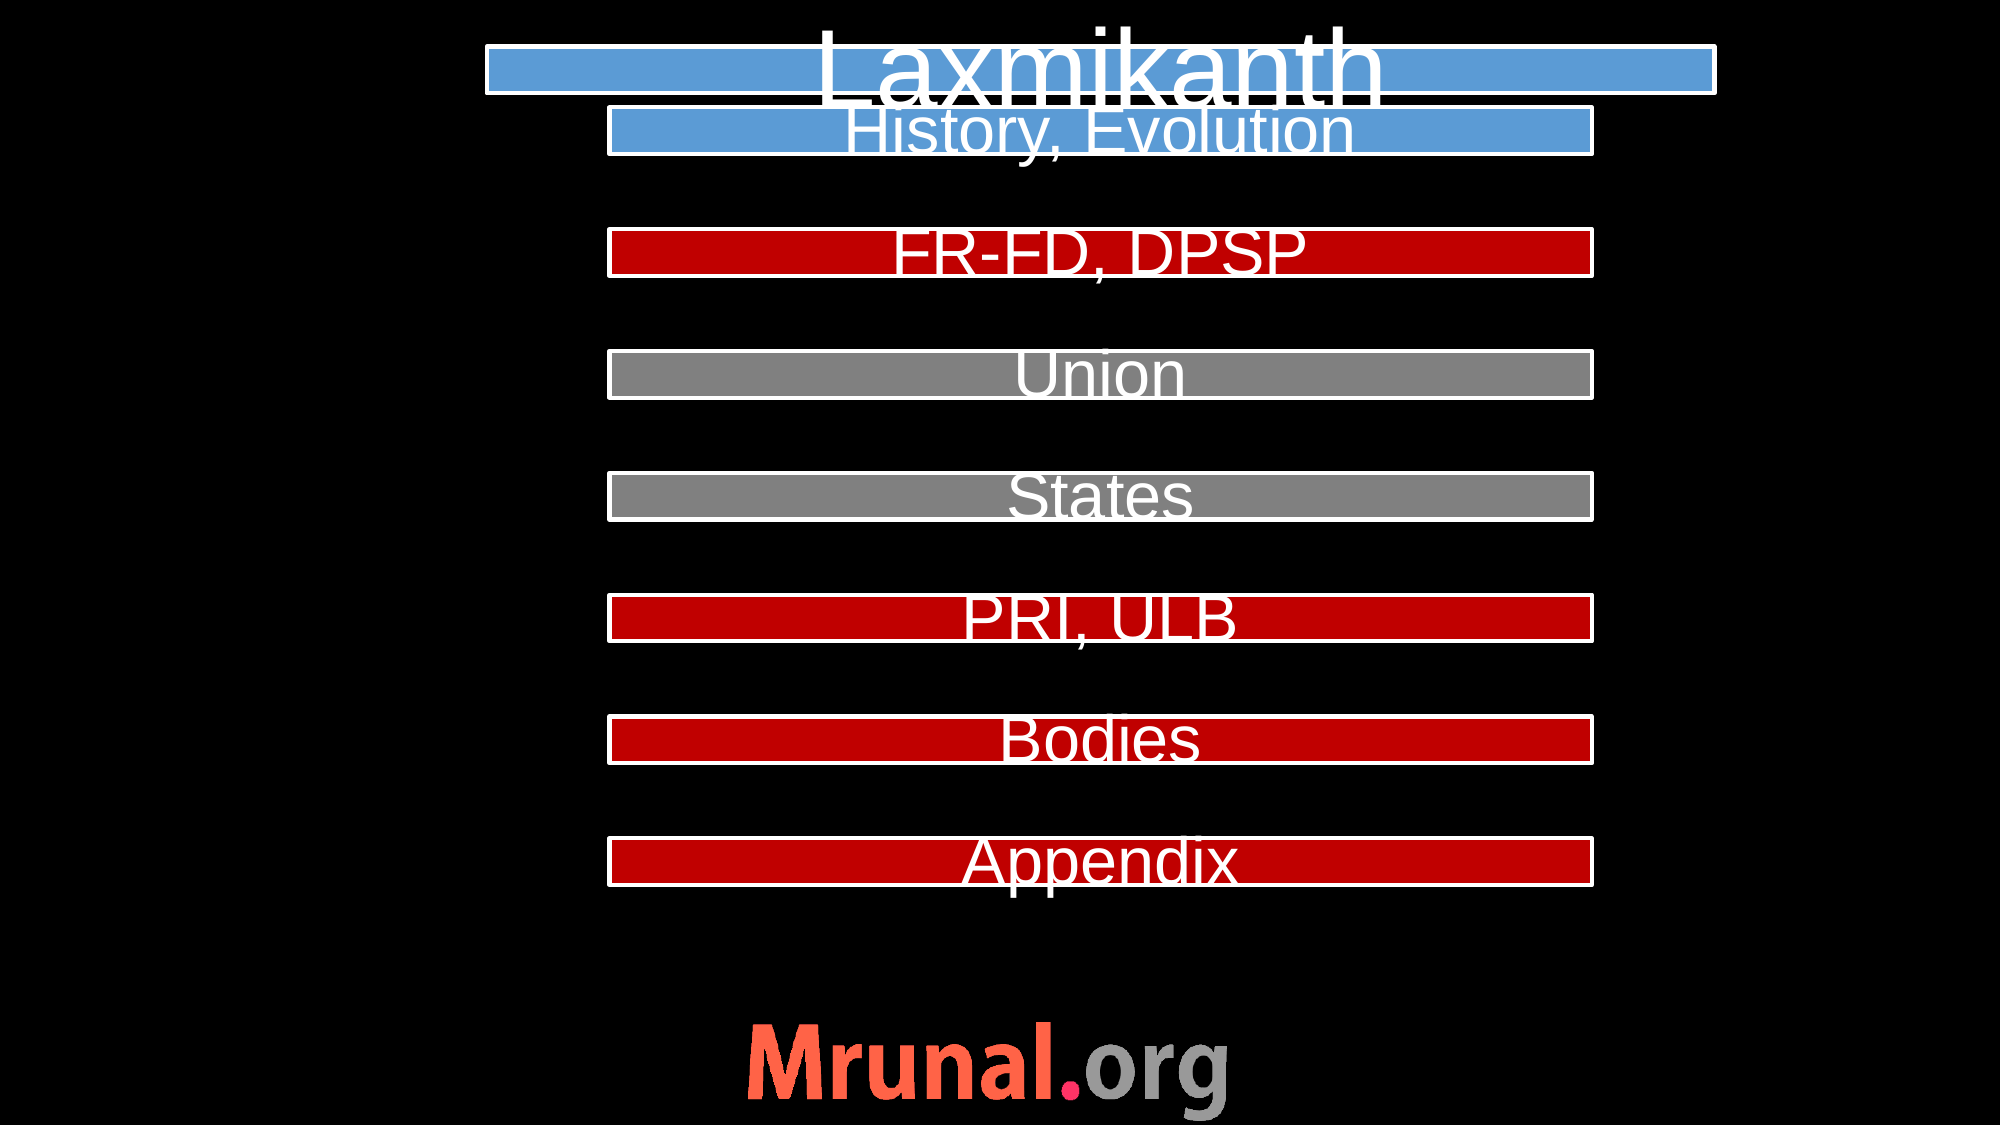

Laxmikanth
History, Evolution
Union
States
Bodies
FR-FD, DPSP
PRI, ULB
Appendix